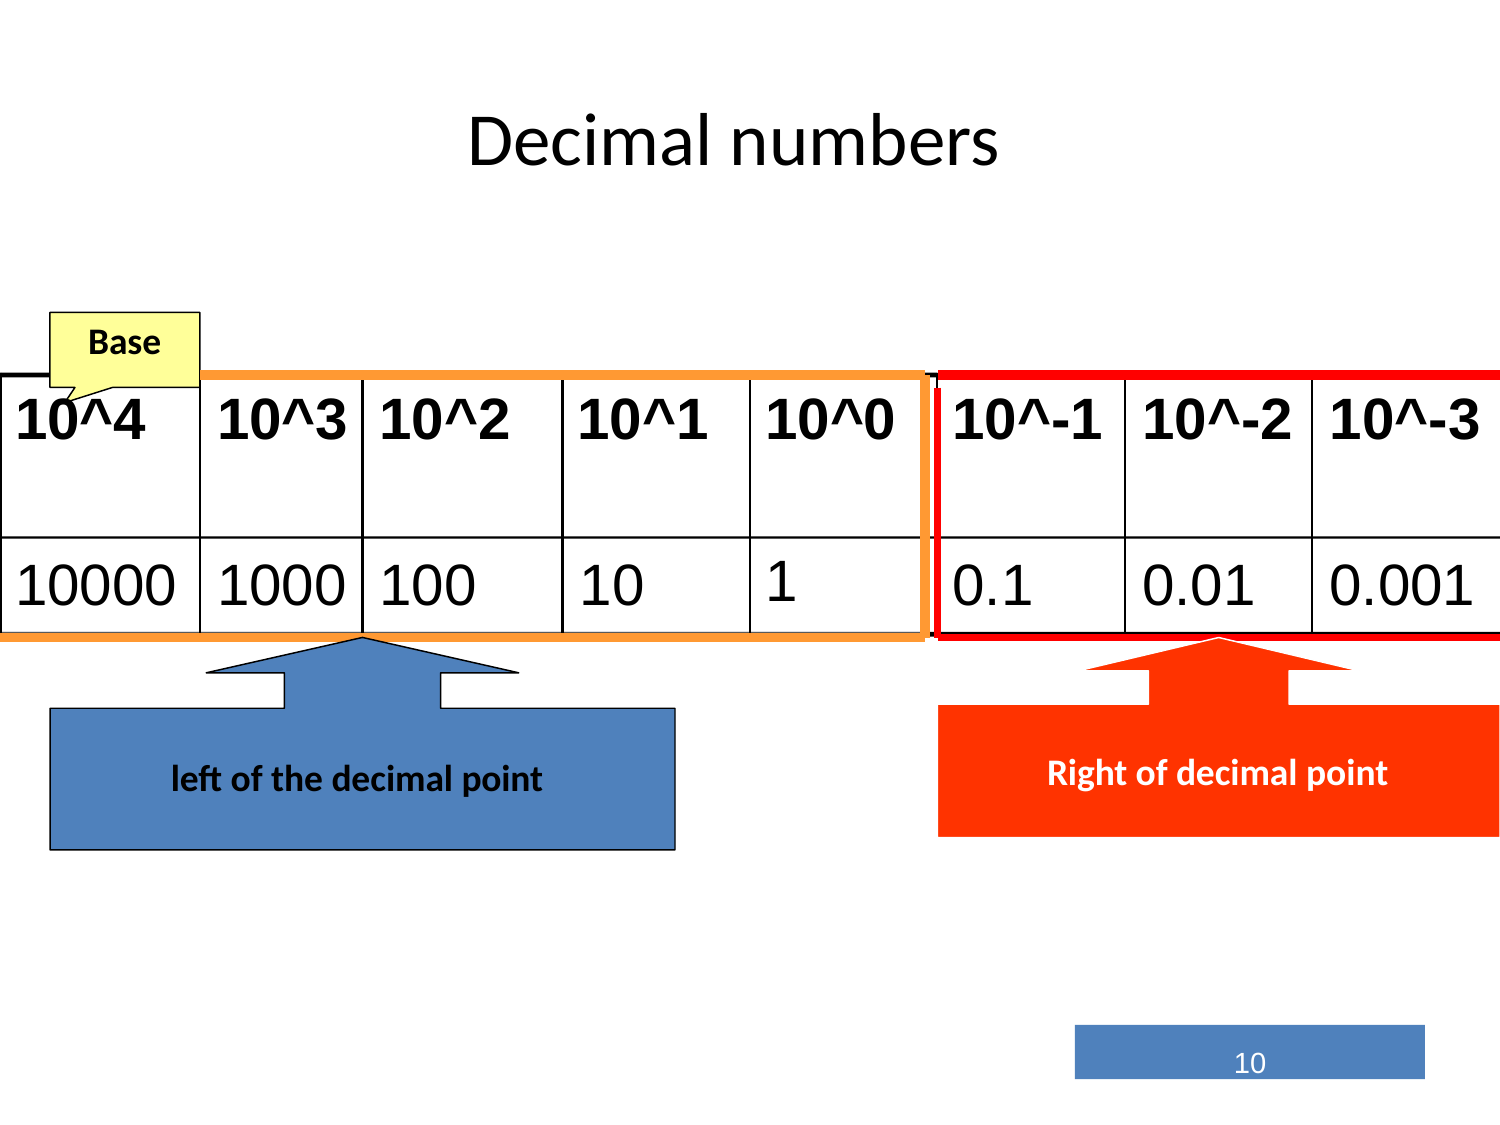

# Decimal numbers
Base
10^4	10^3	10^2

10000	1000	100	10

10^1
10^0
10^-1	10^-2	10^-3

0.1	0.01	0.001
1
Right of decimal point
left of the decimal point
10